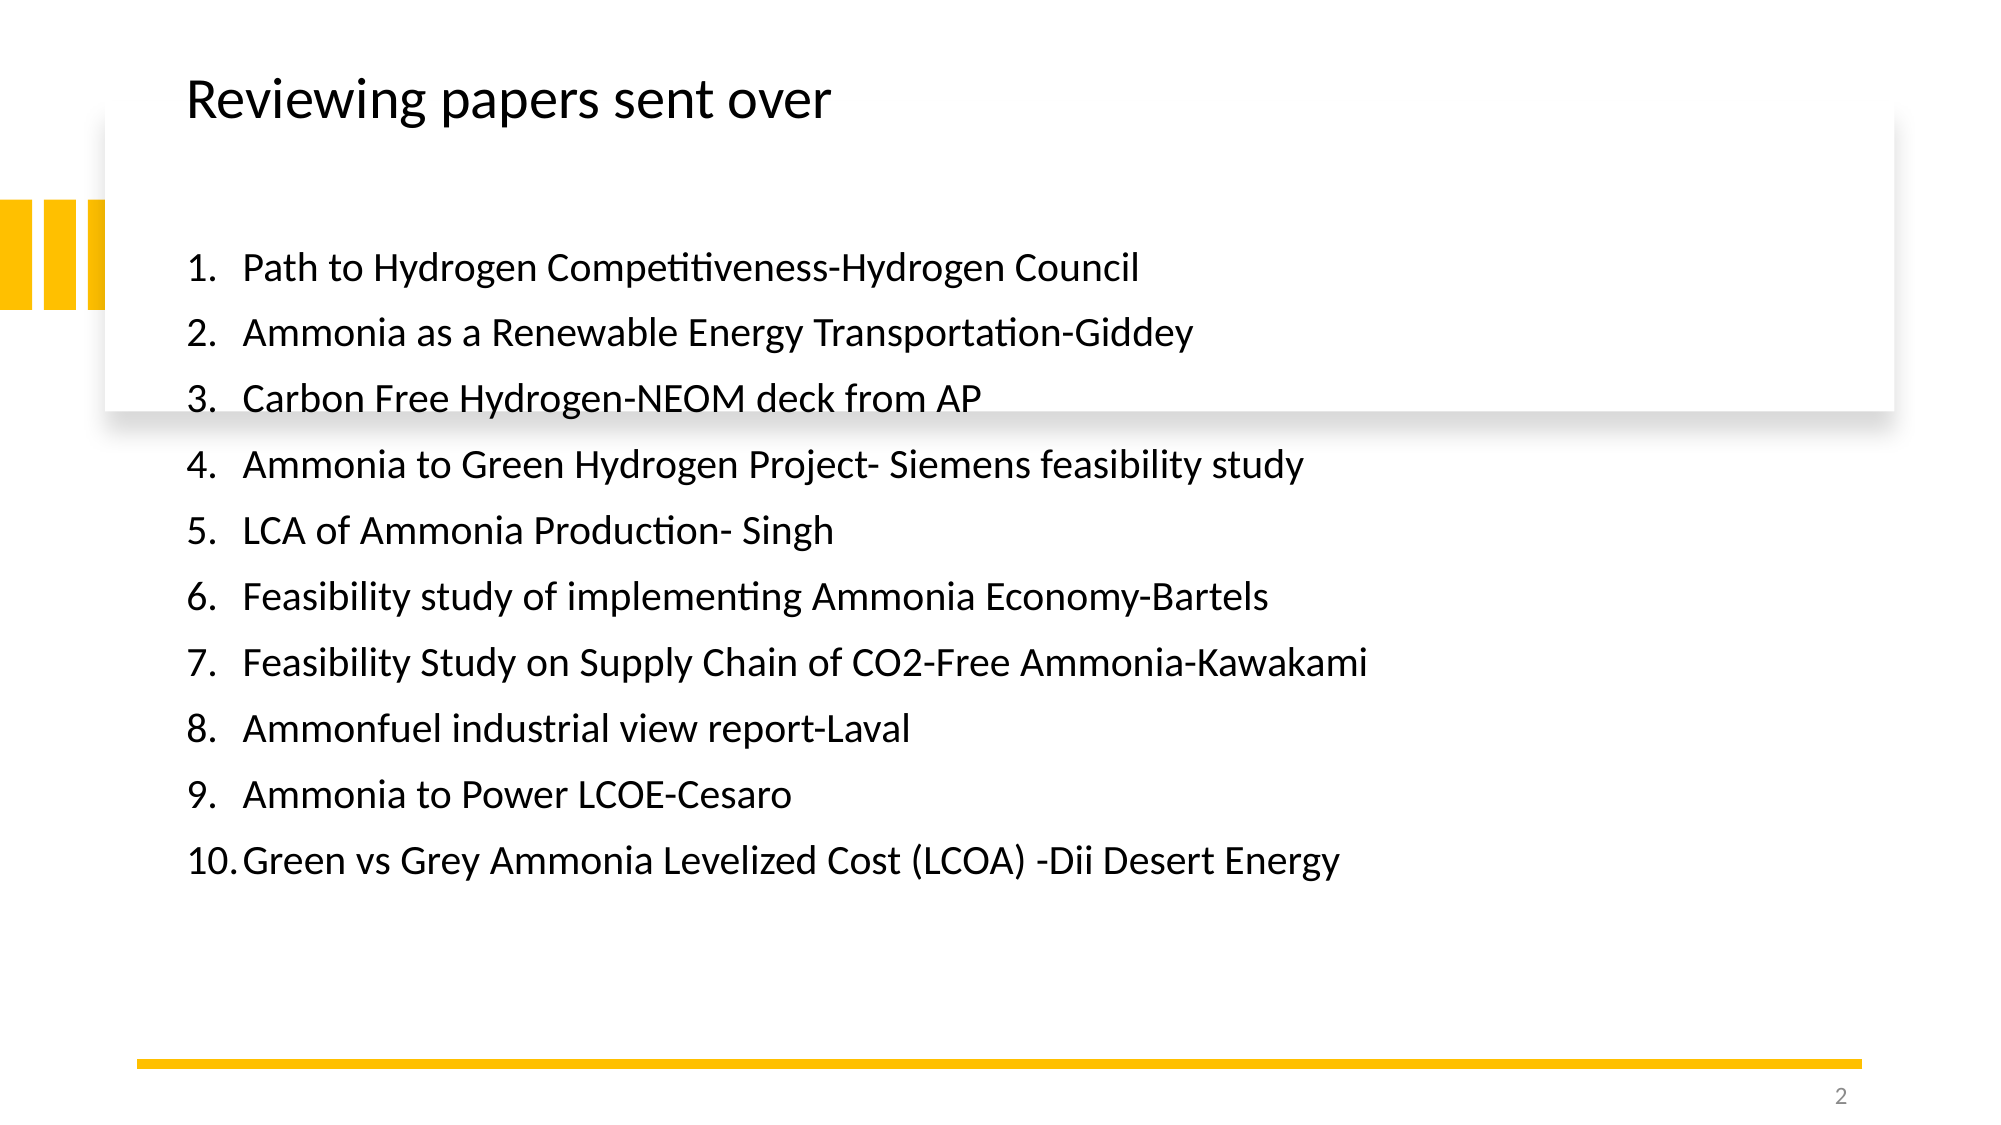

# Reviewing papers sent over

Path to Hydrogen Competitiveness-Hydrogen Council
Ammonia as a Renewable Energy Transportation-Giddey
Carbon Free Hydrogen-NEOM deck from AP
Ammonia to Green Hydrogen Project- Siemens feasibility study
LCA of Ammonia Production- Singh
Feasibility study of implementing Ammonia Economy-Bartels
Feasibility Study on Supply Chain of CO2-Free Ammonia-Kawakami
Ammonfuel industrial view report-Laval
Ammonia to Power LCOE-Cesaro
Green vs Grey Ammonia Levelized Cost (LCOA) -Dii Desert Energy

2